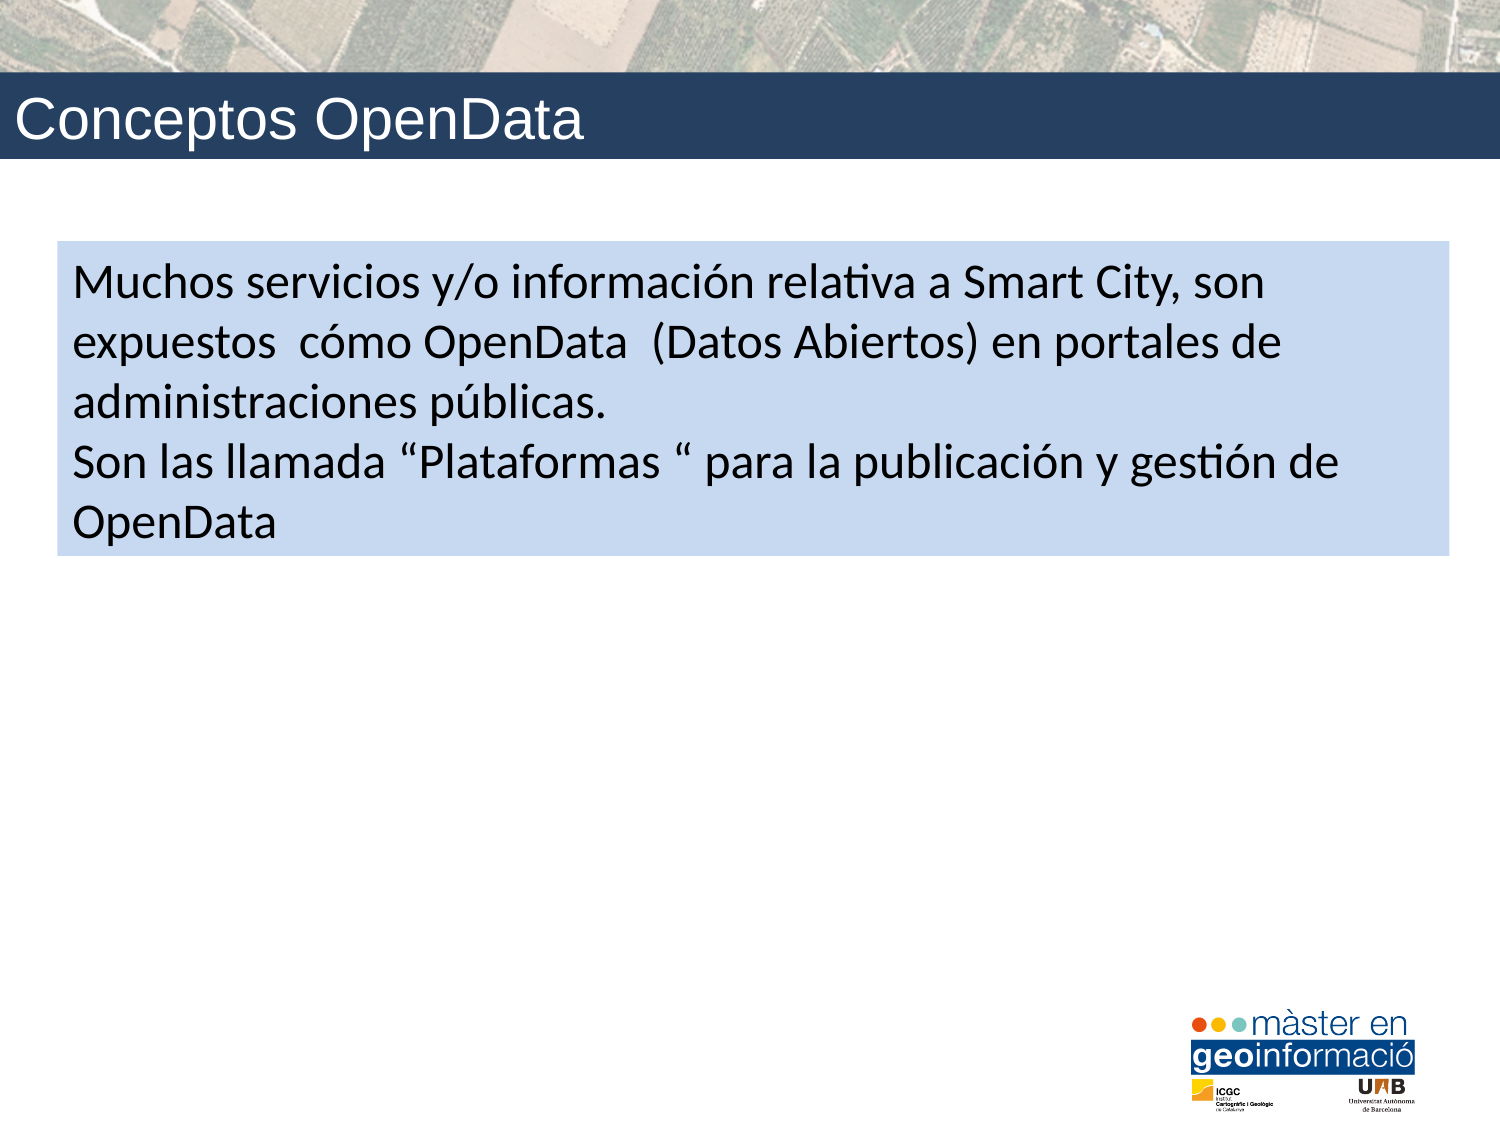

Conceptos OpenData
Muchos servicios y/o información relativa a Smart City, son expuestos  cómo OpenData  (Datos Abiertos) en portales de administraciones públicas.
Son las llamada “Plataformas “ para la publicación y gestión de OpenData